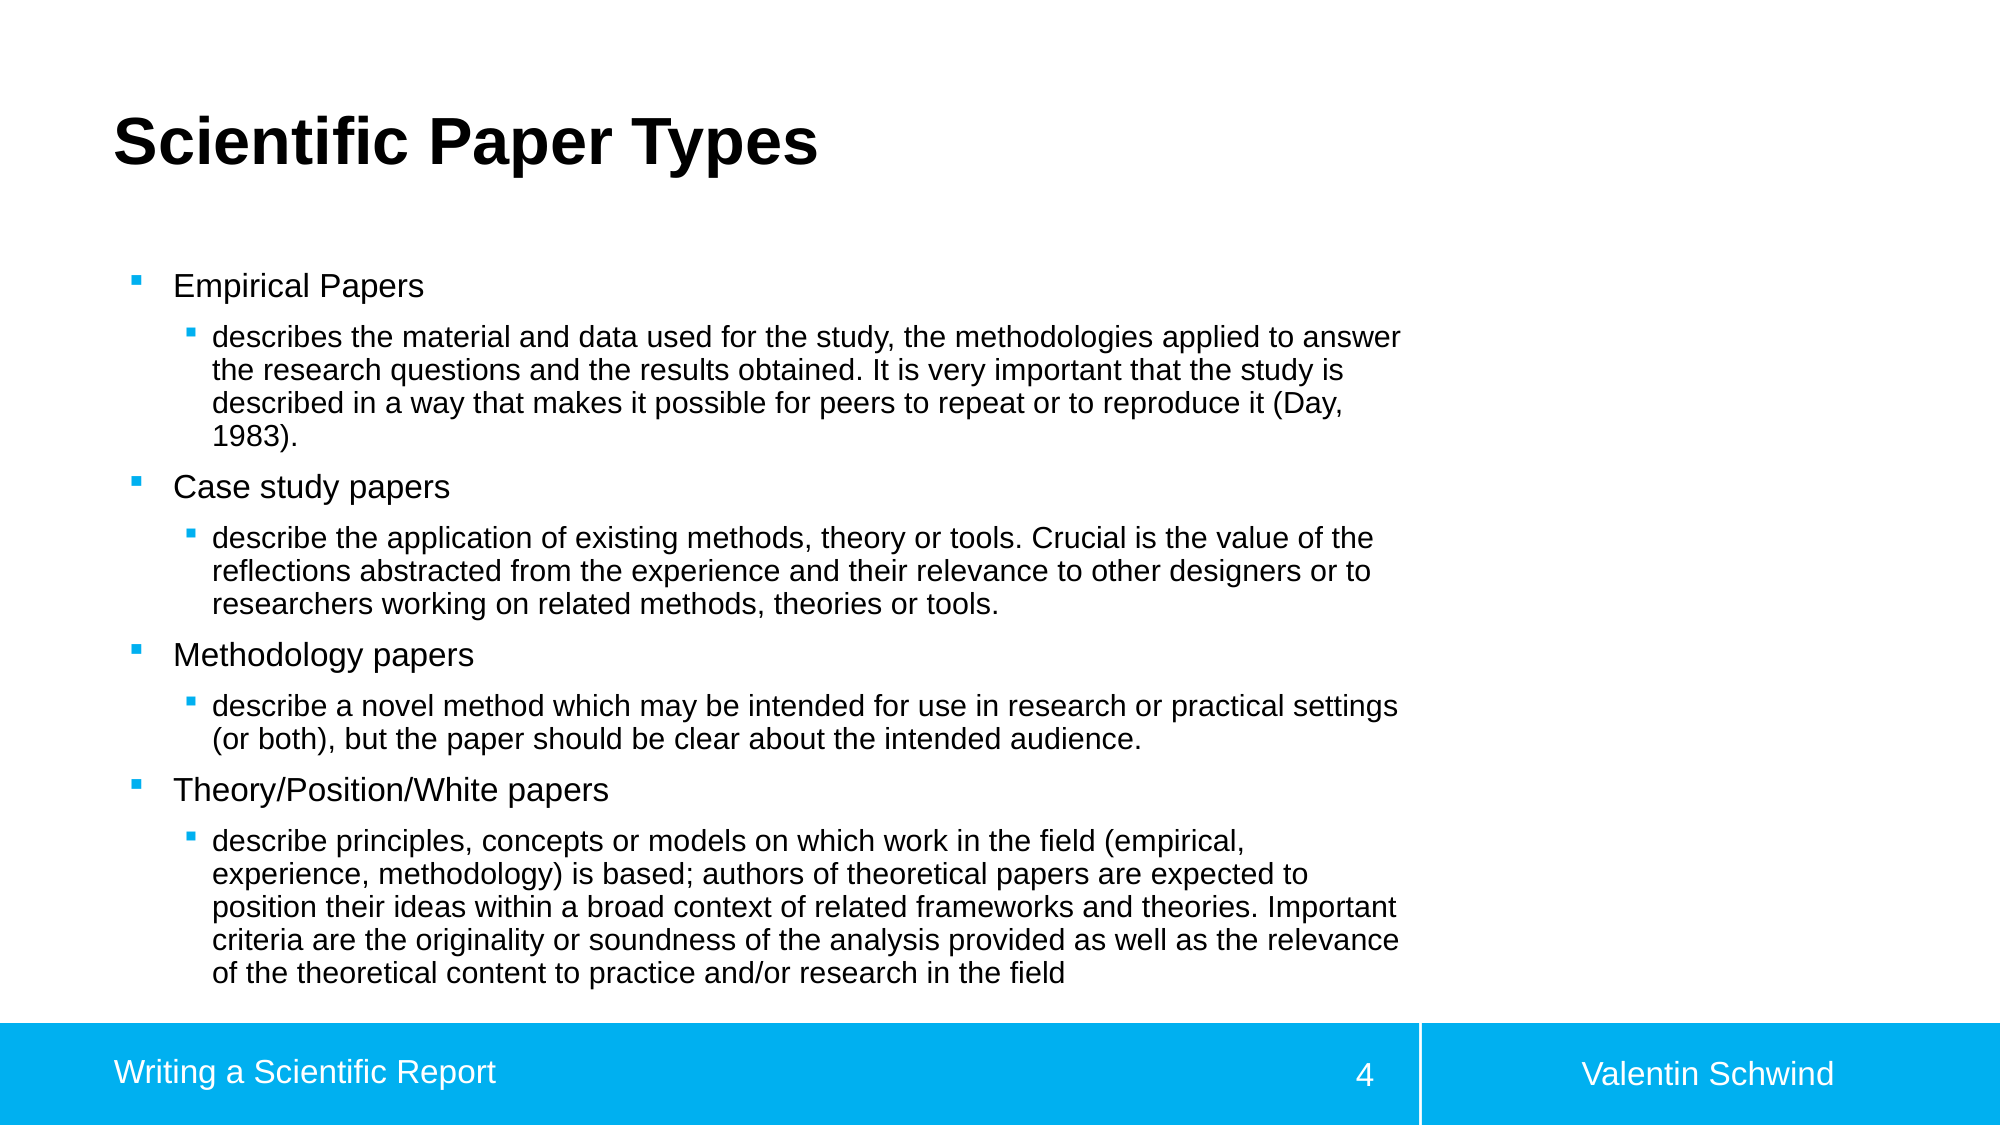

# Scientific Paper Types

Empirical Papers
describes the material and data used for the study, the methodologies applied to answer the research questions and the results obtained. It is very important that the study is described in a way that makes it possible for peers to repeat or to reproduce it (Day, 1983).
Case study papers
describe the application of existing methods, theory or tools. Crucial is the value of the reflections abstracted from the experience and their relevance to other designers or to researchers working on related methods, theories or tools.
Methodology papers
describe a novel method which may be intended for use in research or practical settings (or both), but the paper should be clear about the intended audience.
Theory/Position/White papers
describe principles, concepts or models on which work in the field (empirical, experience, methodology) is based; authors of theoretical papers are expected to position their ideas within a broad context of related frameworks and theories. Important criteria are the originality or soundness of the analysis provided as well as the relevance of the theoretical content to practice and/or research in the field

Valentin Schwind
Writing a Scientific Report
4